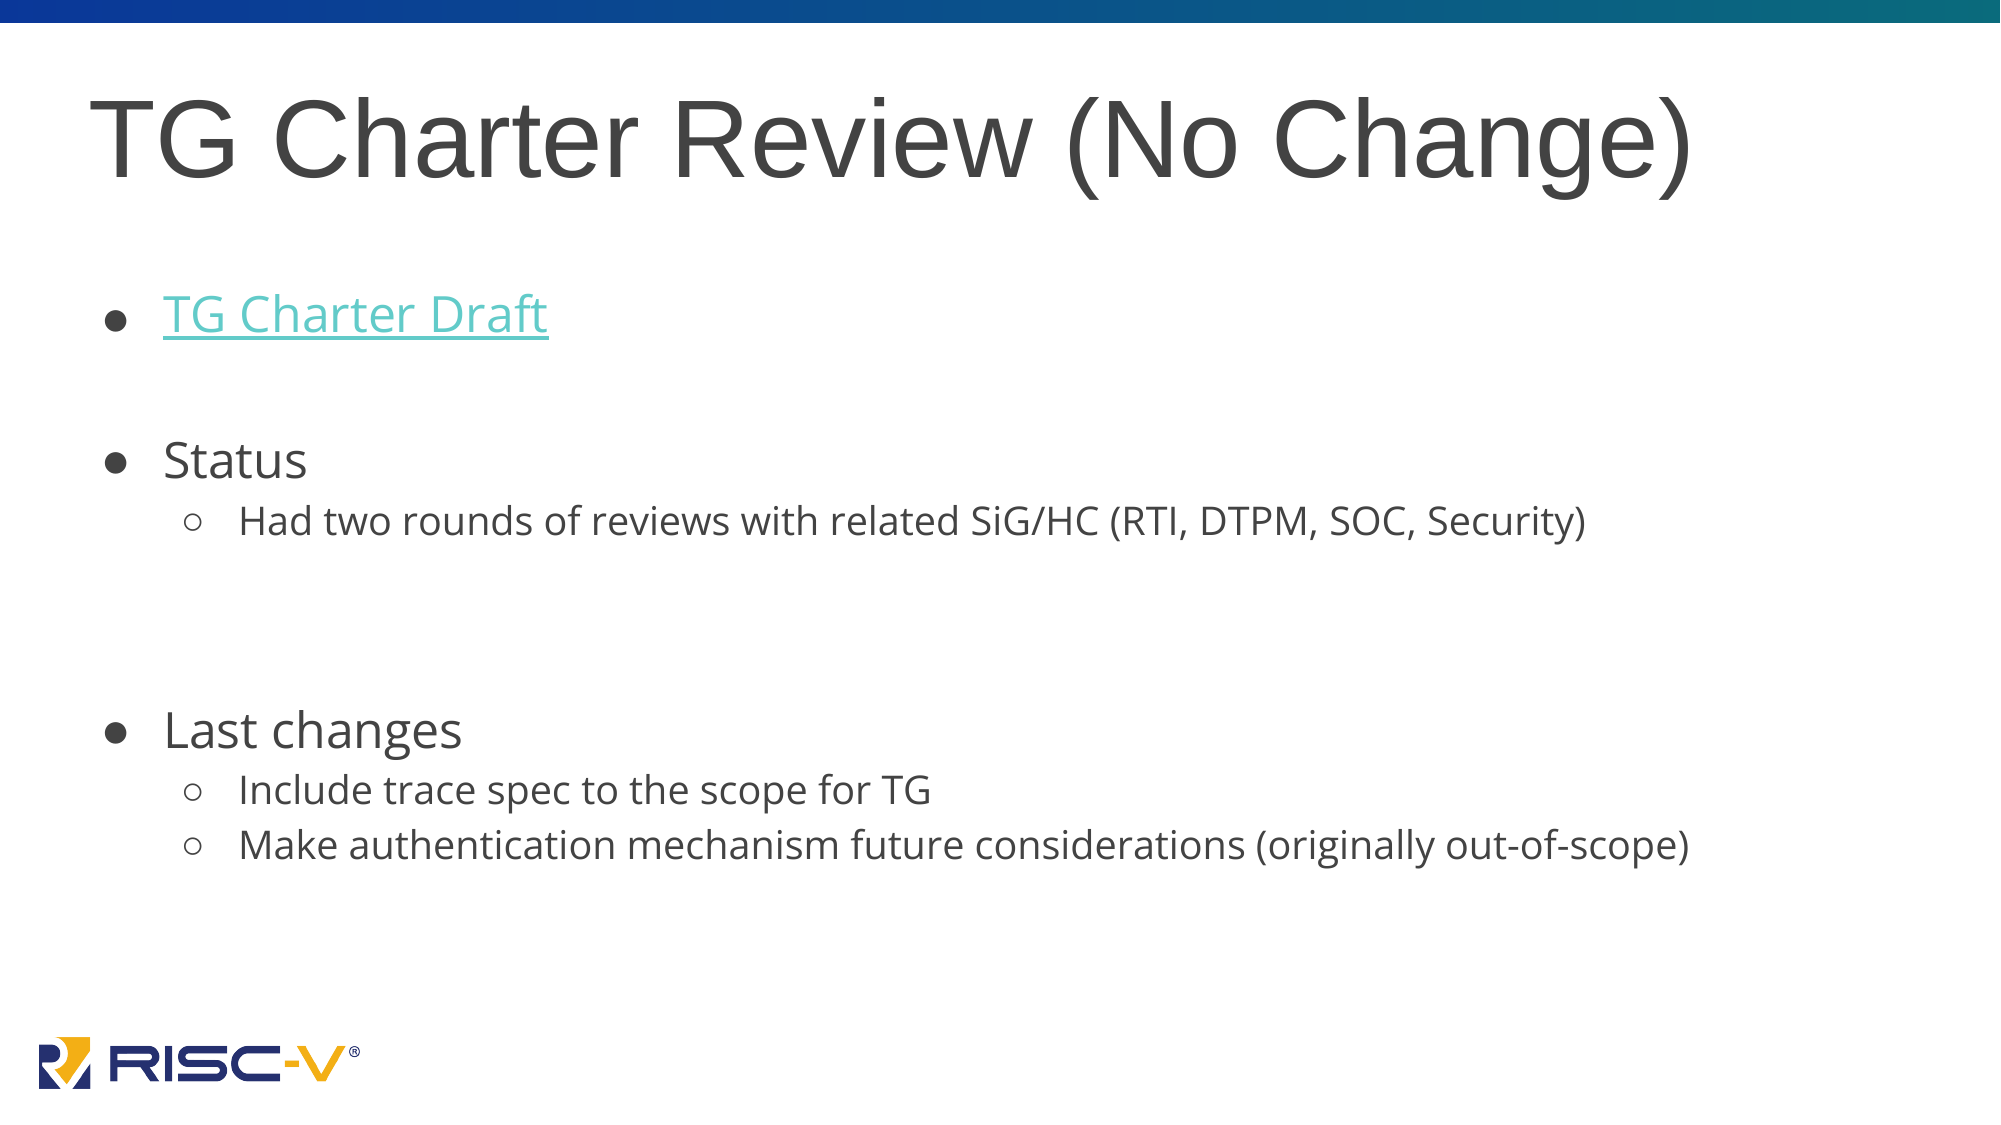

# TG Charter Review (No Change)
TG Charter Draft

Status
Had two rounds of reviews with related SiG/HC (RTI, DTPM, SOC, Security)

Last changes
Include trace spec to the scope for TG
Make authentication mechanism future considerations (originally out-of-scope)